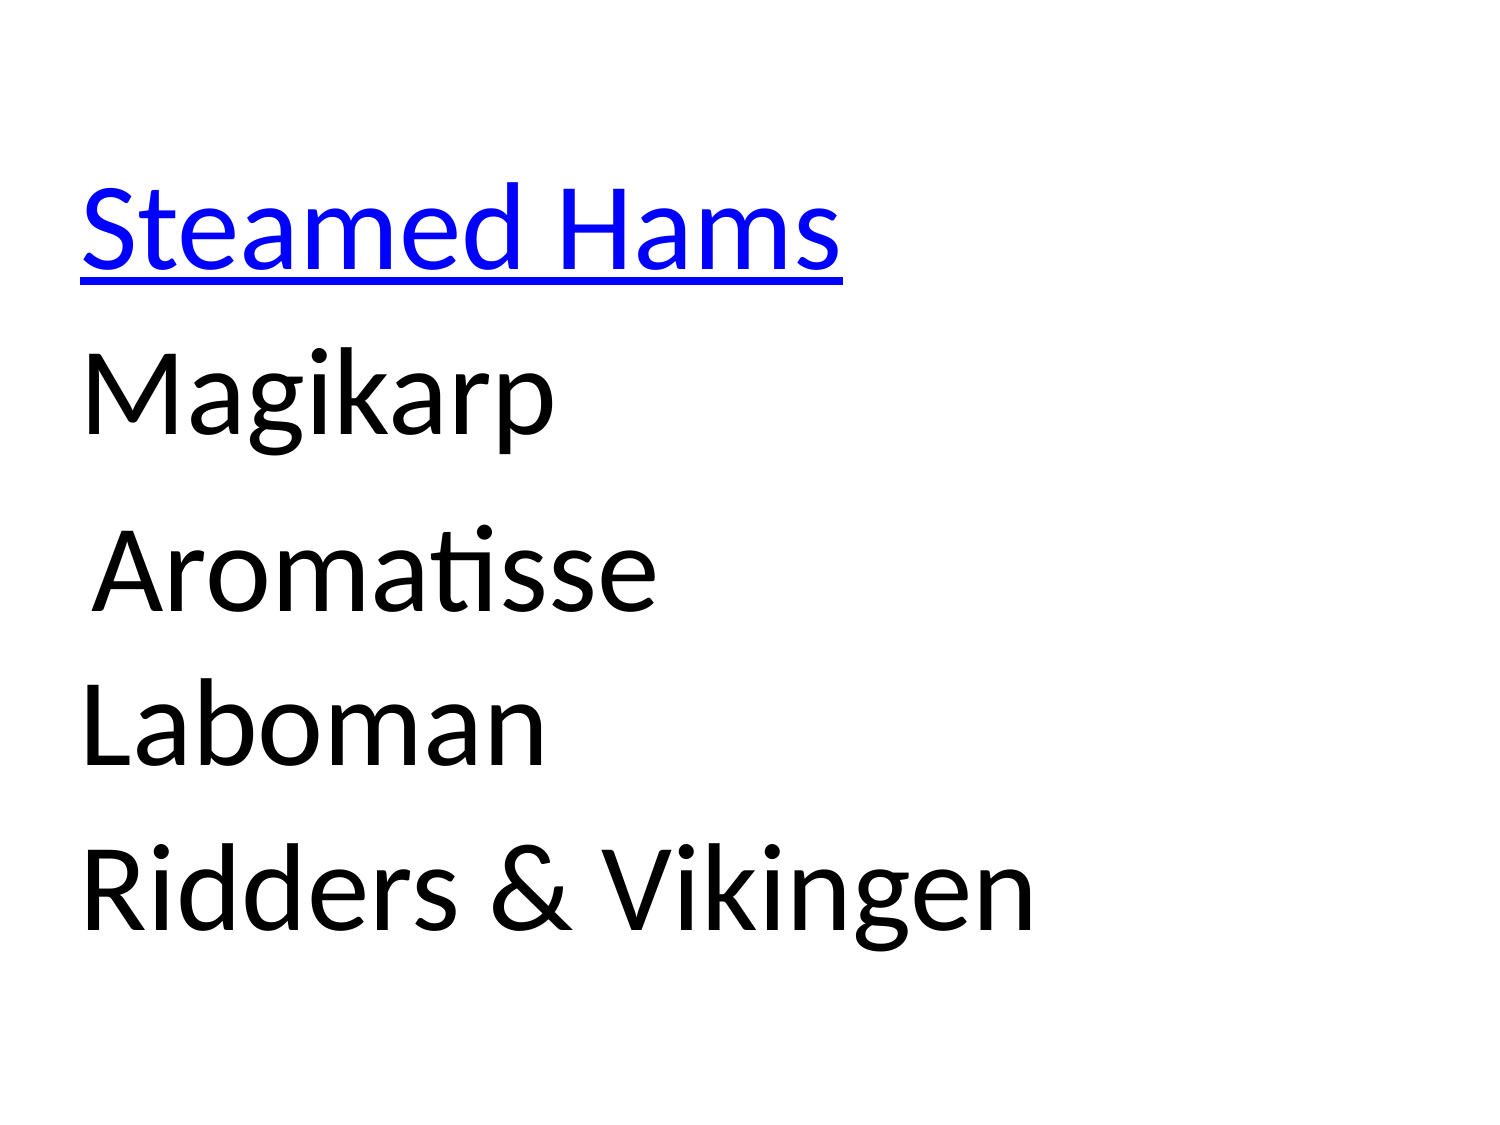

# Steamed Hams
Magikarp
Aromatisse
Laboman
Ridders & Vikingen